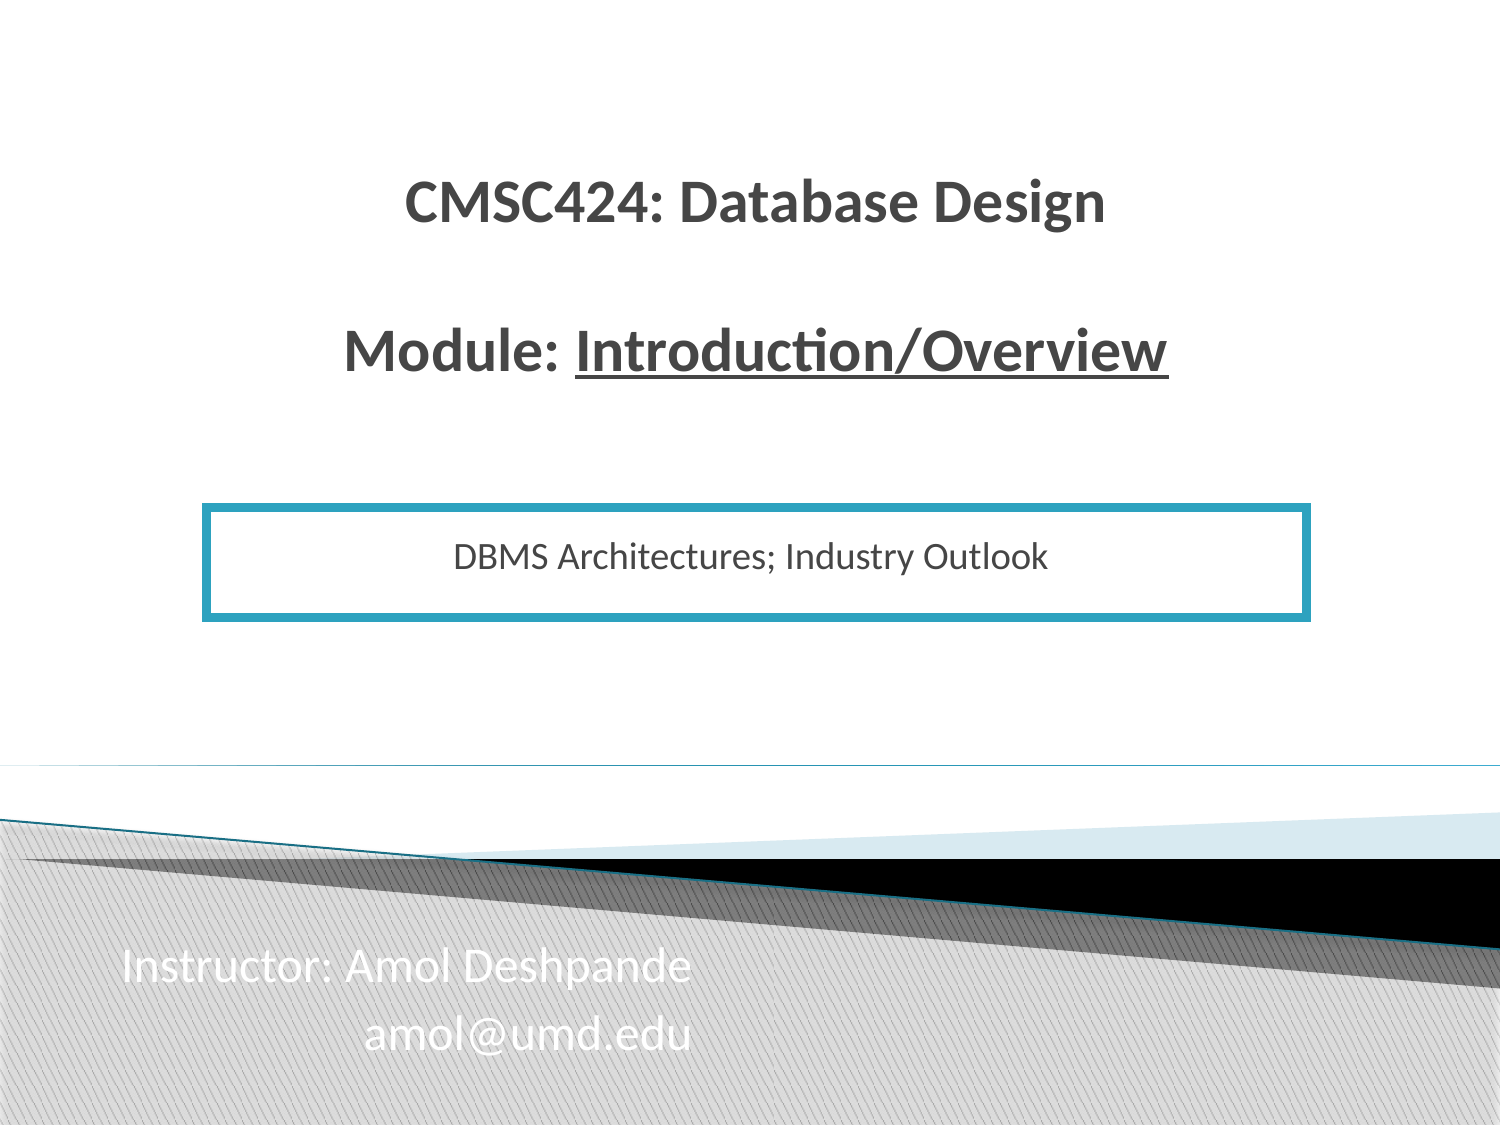

# CMSC424: Database Design Module: Introduction/Overview
DBMS Architectures; Industry Outlook
Instructor: Amol Deshpande
                   amol@umd.edu